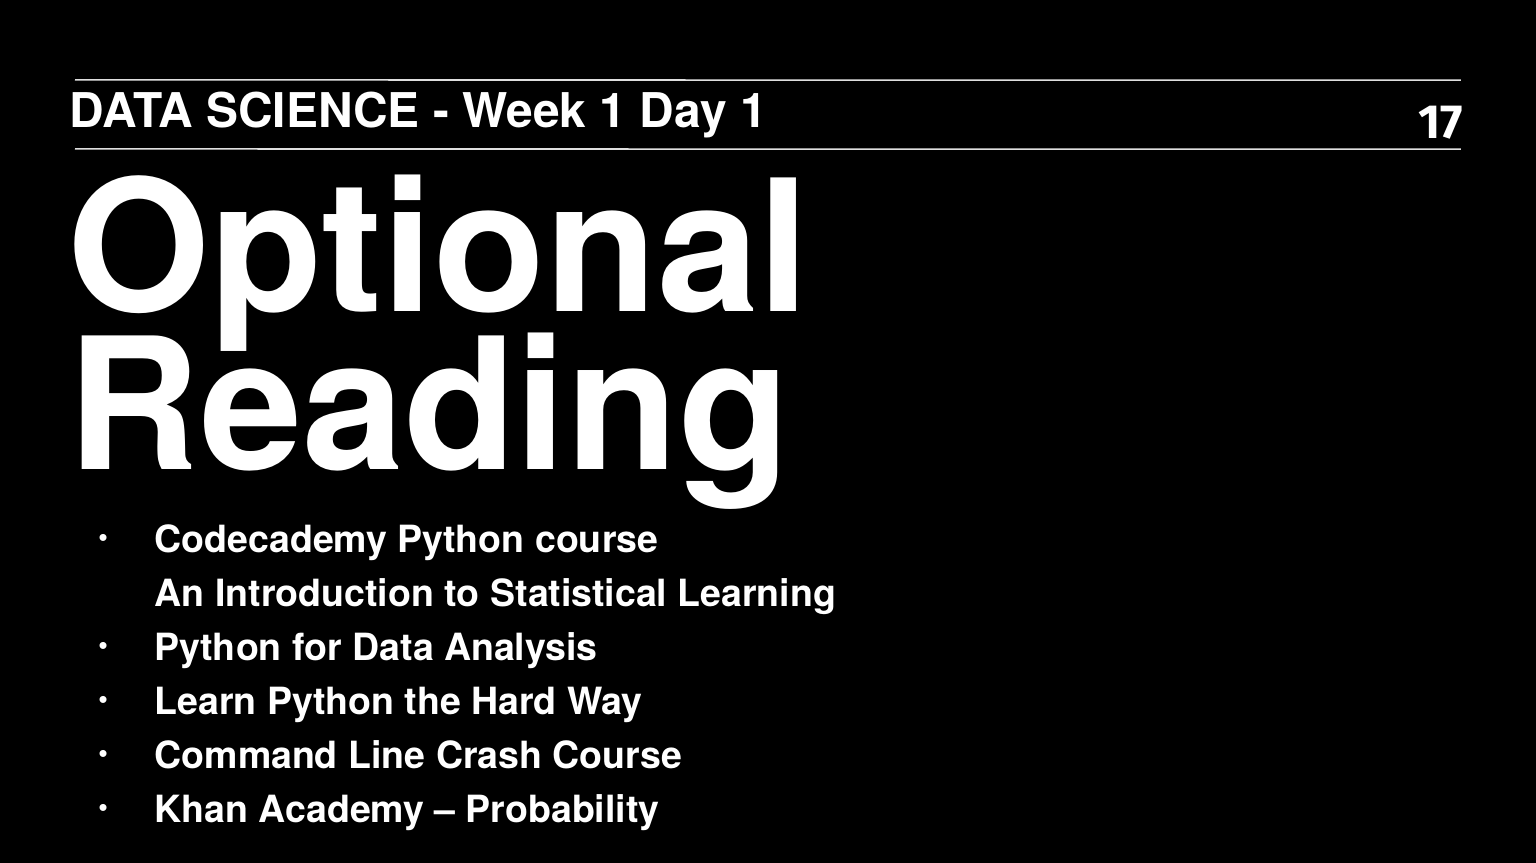

DATA SCIENCE - Week 1 Day 1
17

Optional Reading
Codecademy Python course
An Introduction to Statistical Learning
Python for Data Analysis
Learn Python the Hard Way
Command Line Crash Course
Khan Academy – Probability